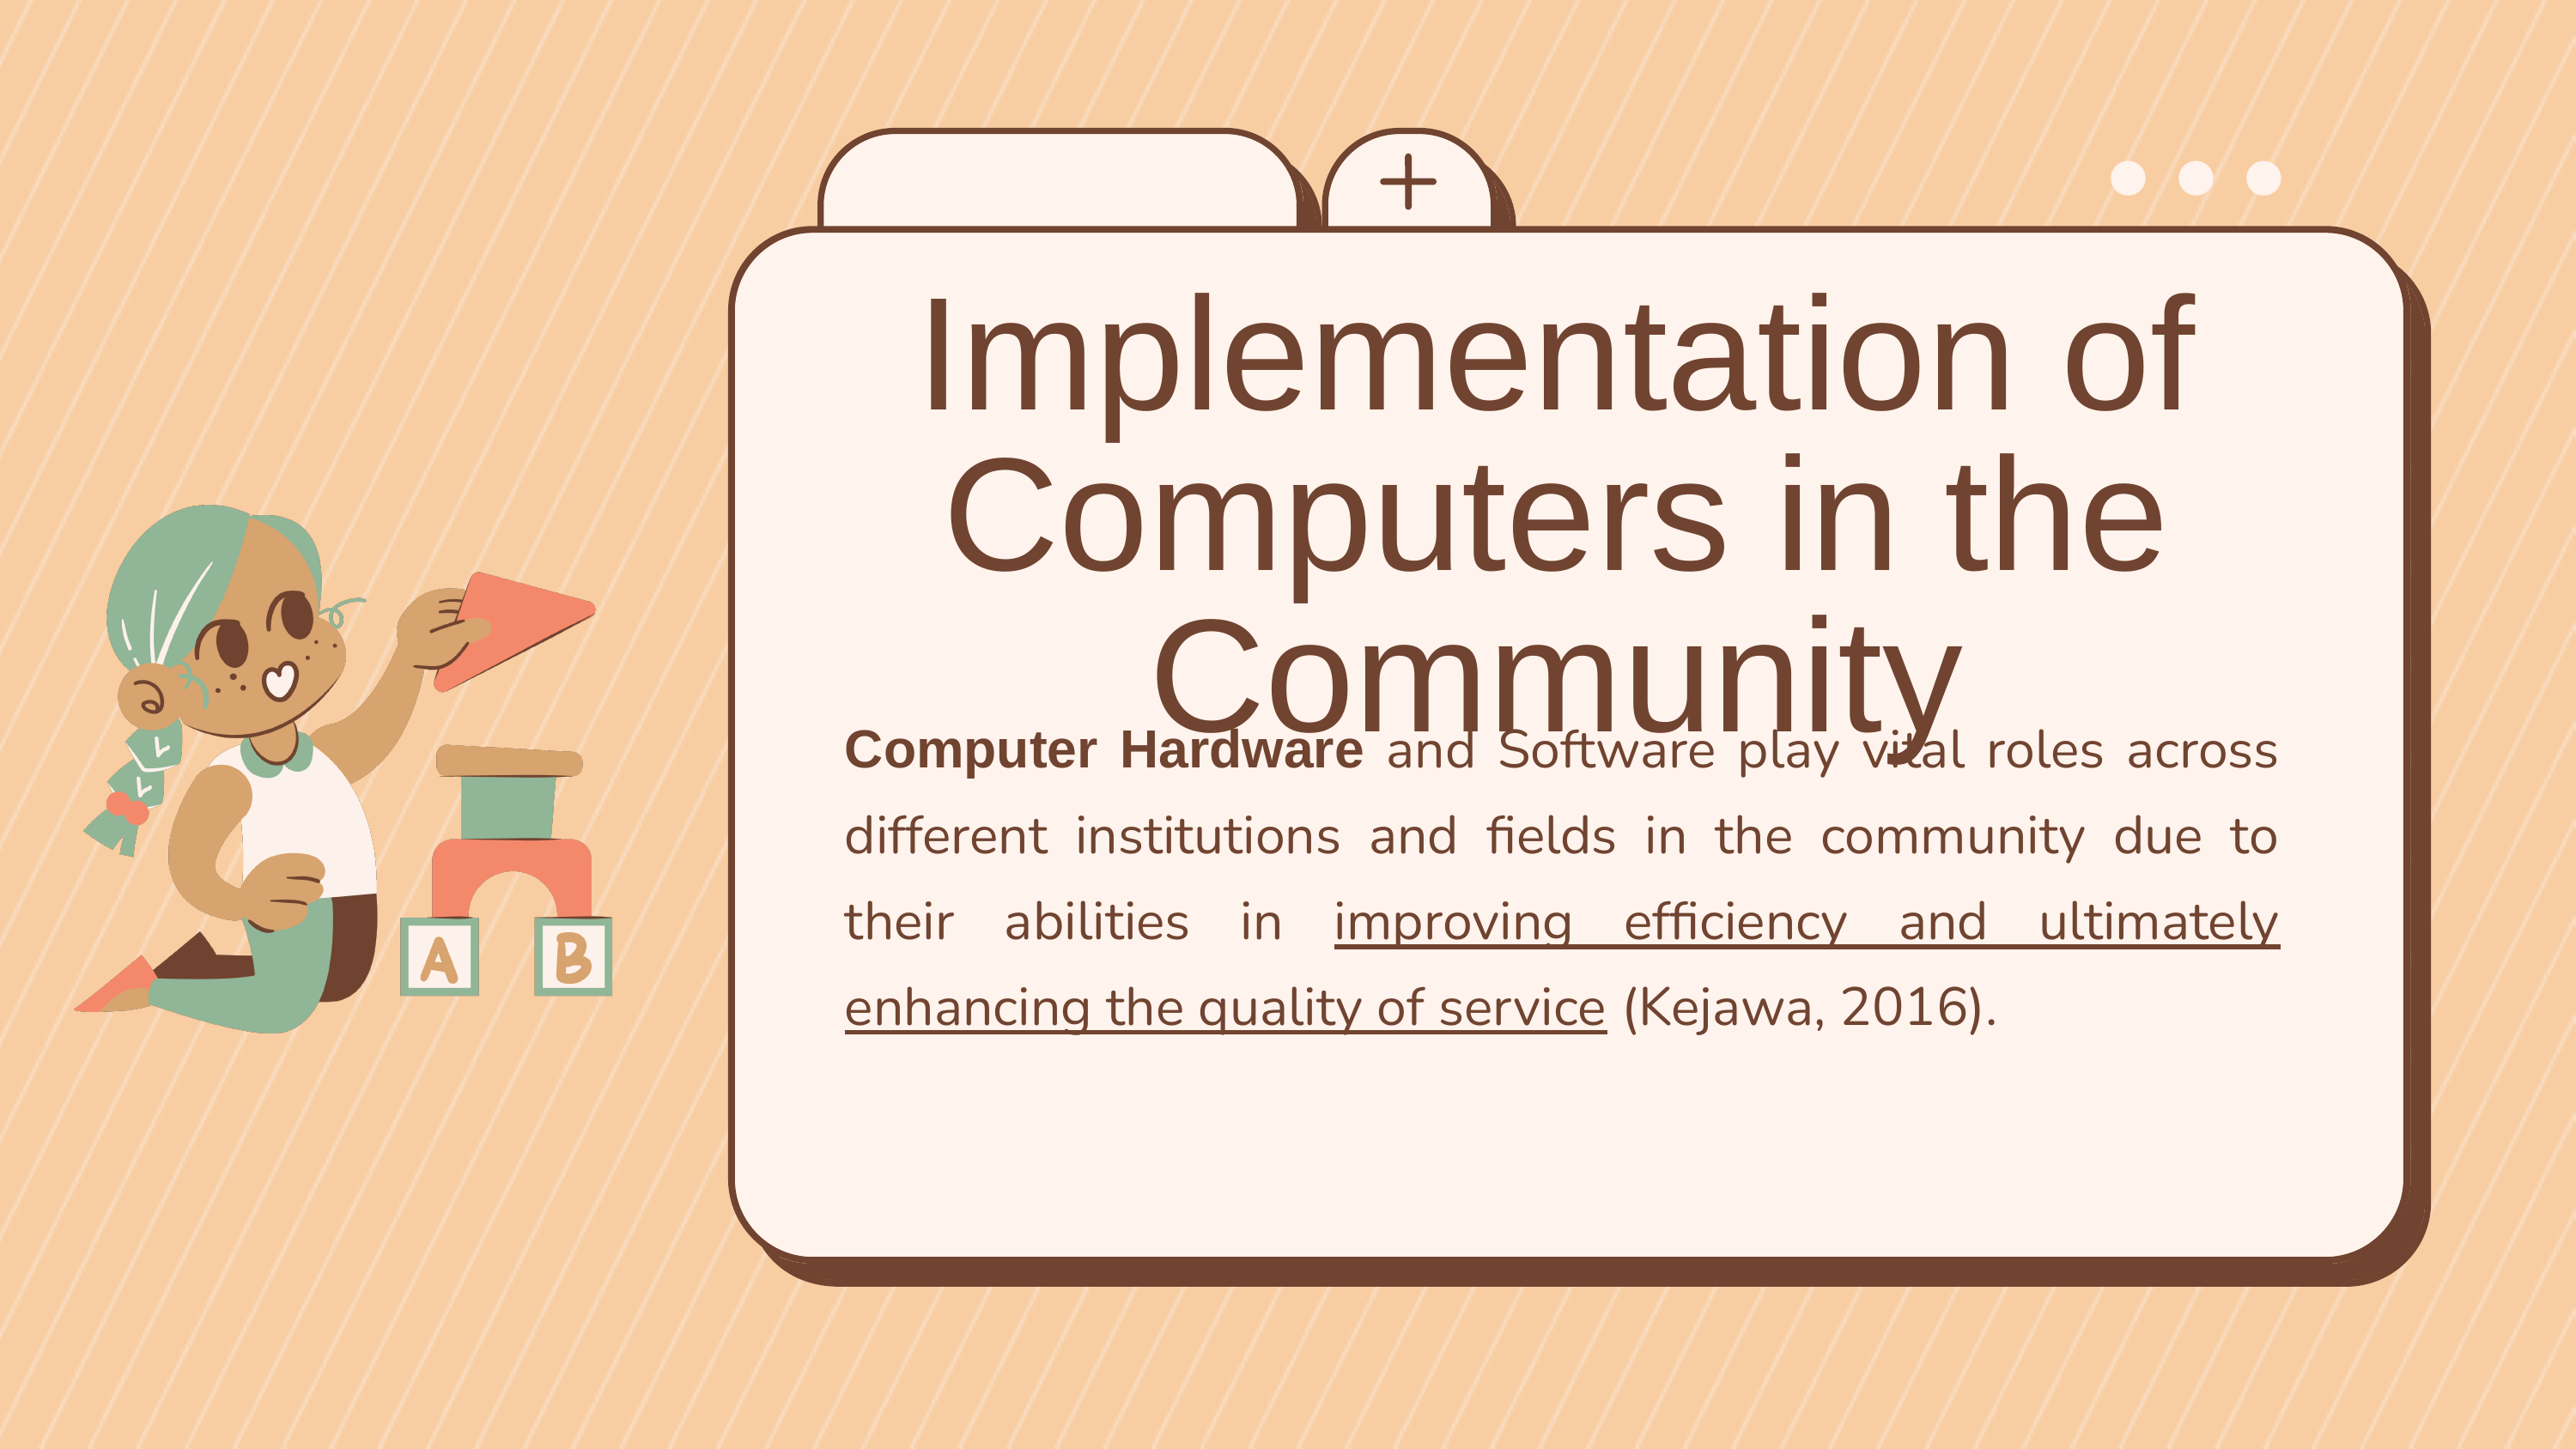

Implementation of Computers in the Community

Computer Hardware and Software play vital roles across different institutions and fields in the community due to their abilities in improving efficiency and ultimately enhancing the quality of service (Kejawa, 2016).